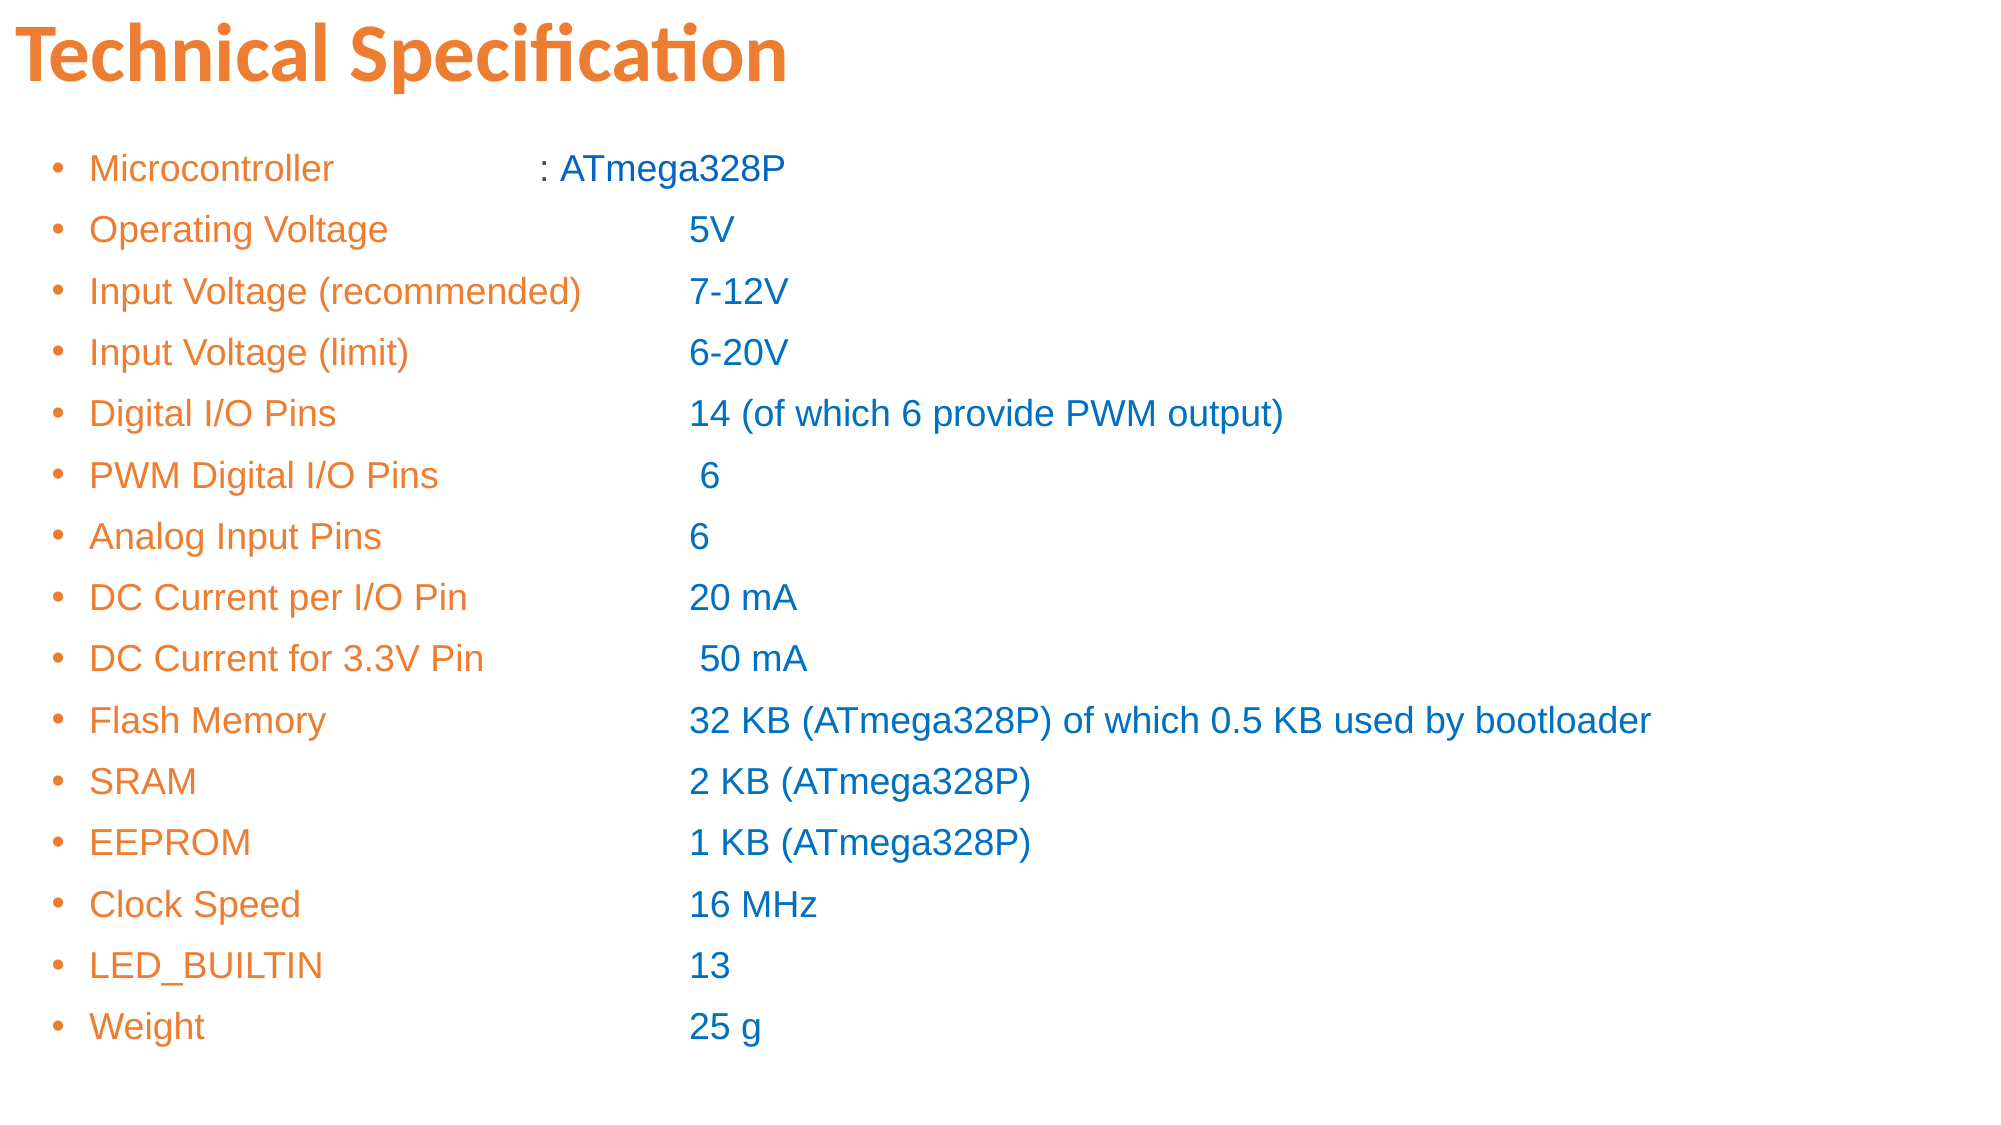

# Technical Specification
Microcontroller   		: ATmega328P
Operating Voltage 		5V
Input Voltage (recommended)	7-12V
Input Voltage (limit) 		6-20V
Digital I/O Pins 			14 (of which 6 provide PWM output)
PWM Digital I/O Pins   		 6
Analog Input Pins     		6
DC Current per I/O Pin 		20 mA
DC Current for 3.3V Pin		 50 mA
Flash Memory 			32 KB (ATmega328P) of which 0.5 KB used by bootloader
SRAM      			2 KB (ATmega328P)
EEPROM 			1 KB (ATmega328P)
Clock Speed 			16 MHz
LED_BUILTIN   			13
Weight    			25 g